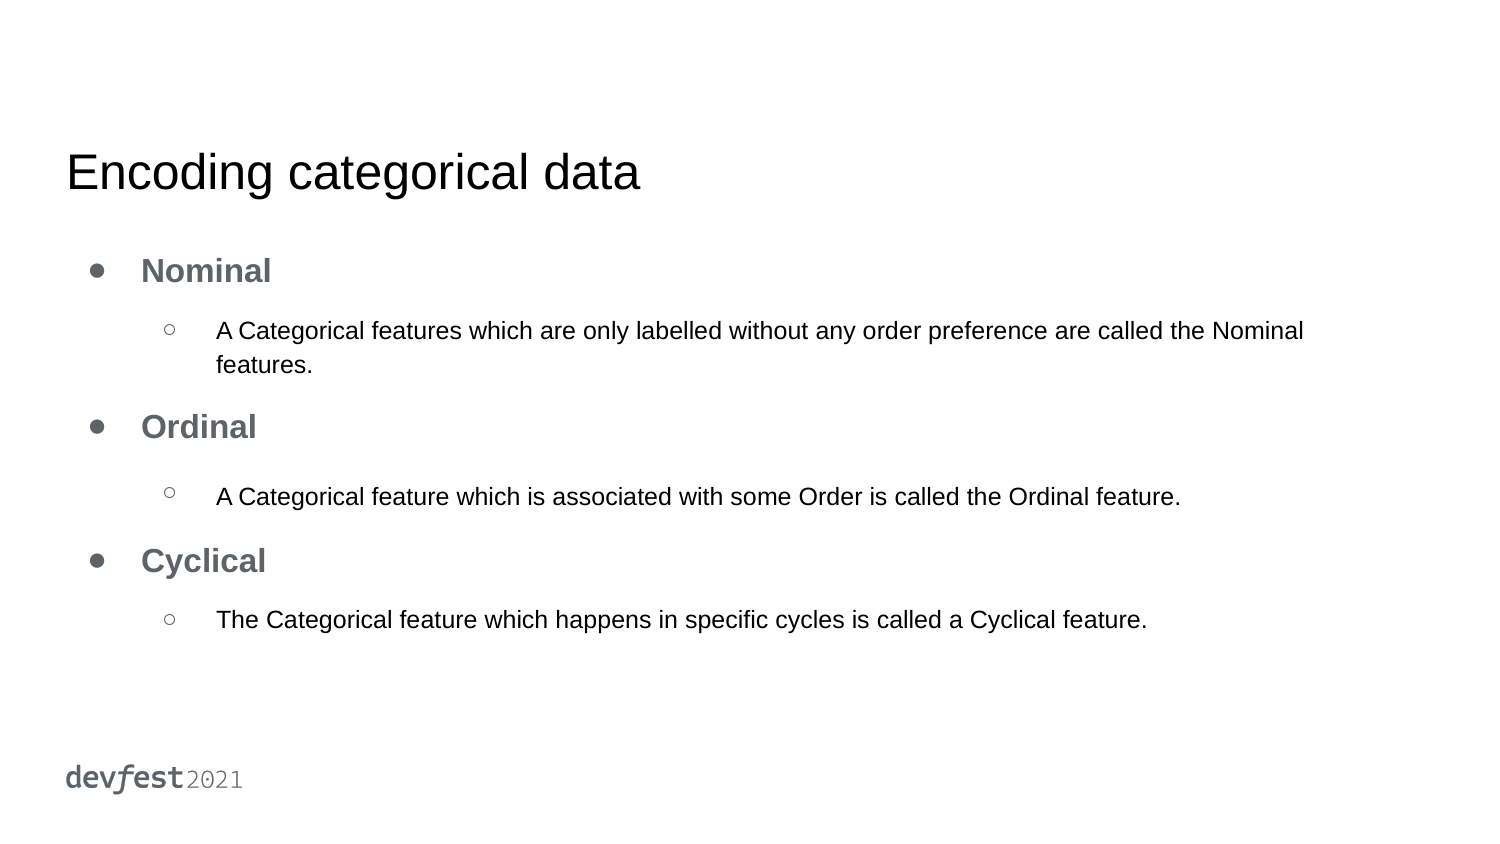

# Encoding categorical data
Nominal
A Categorical features which are only labelled without any order preference are called the Nominal features.
Ordinal
A Categorical feature which is associated with some Order is called the Ordinal feature.
Cyclical
The Categorical feature which happens in specific cycles is called a Cyclical feature.